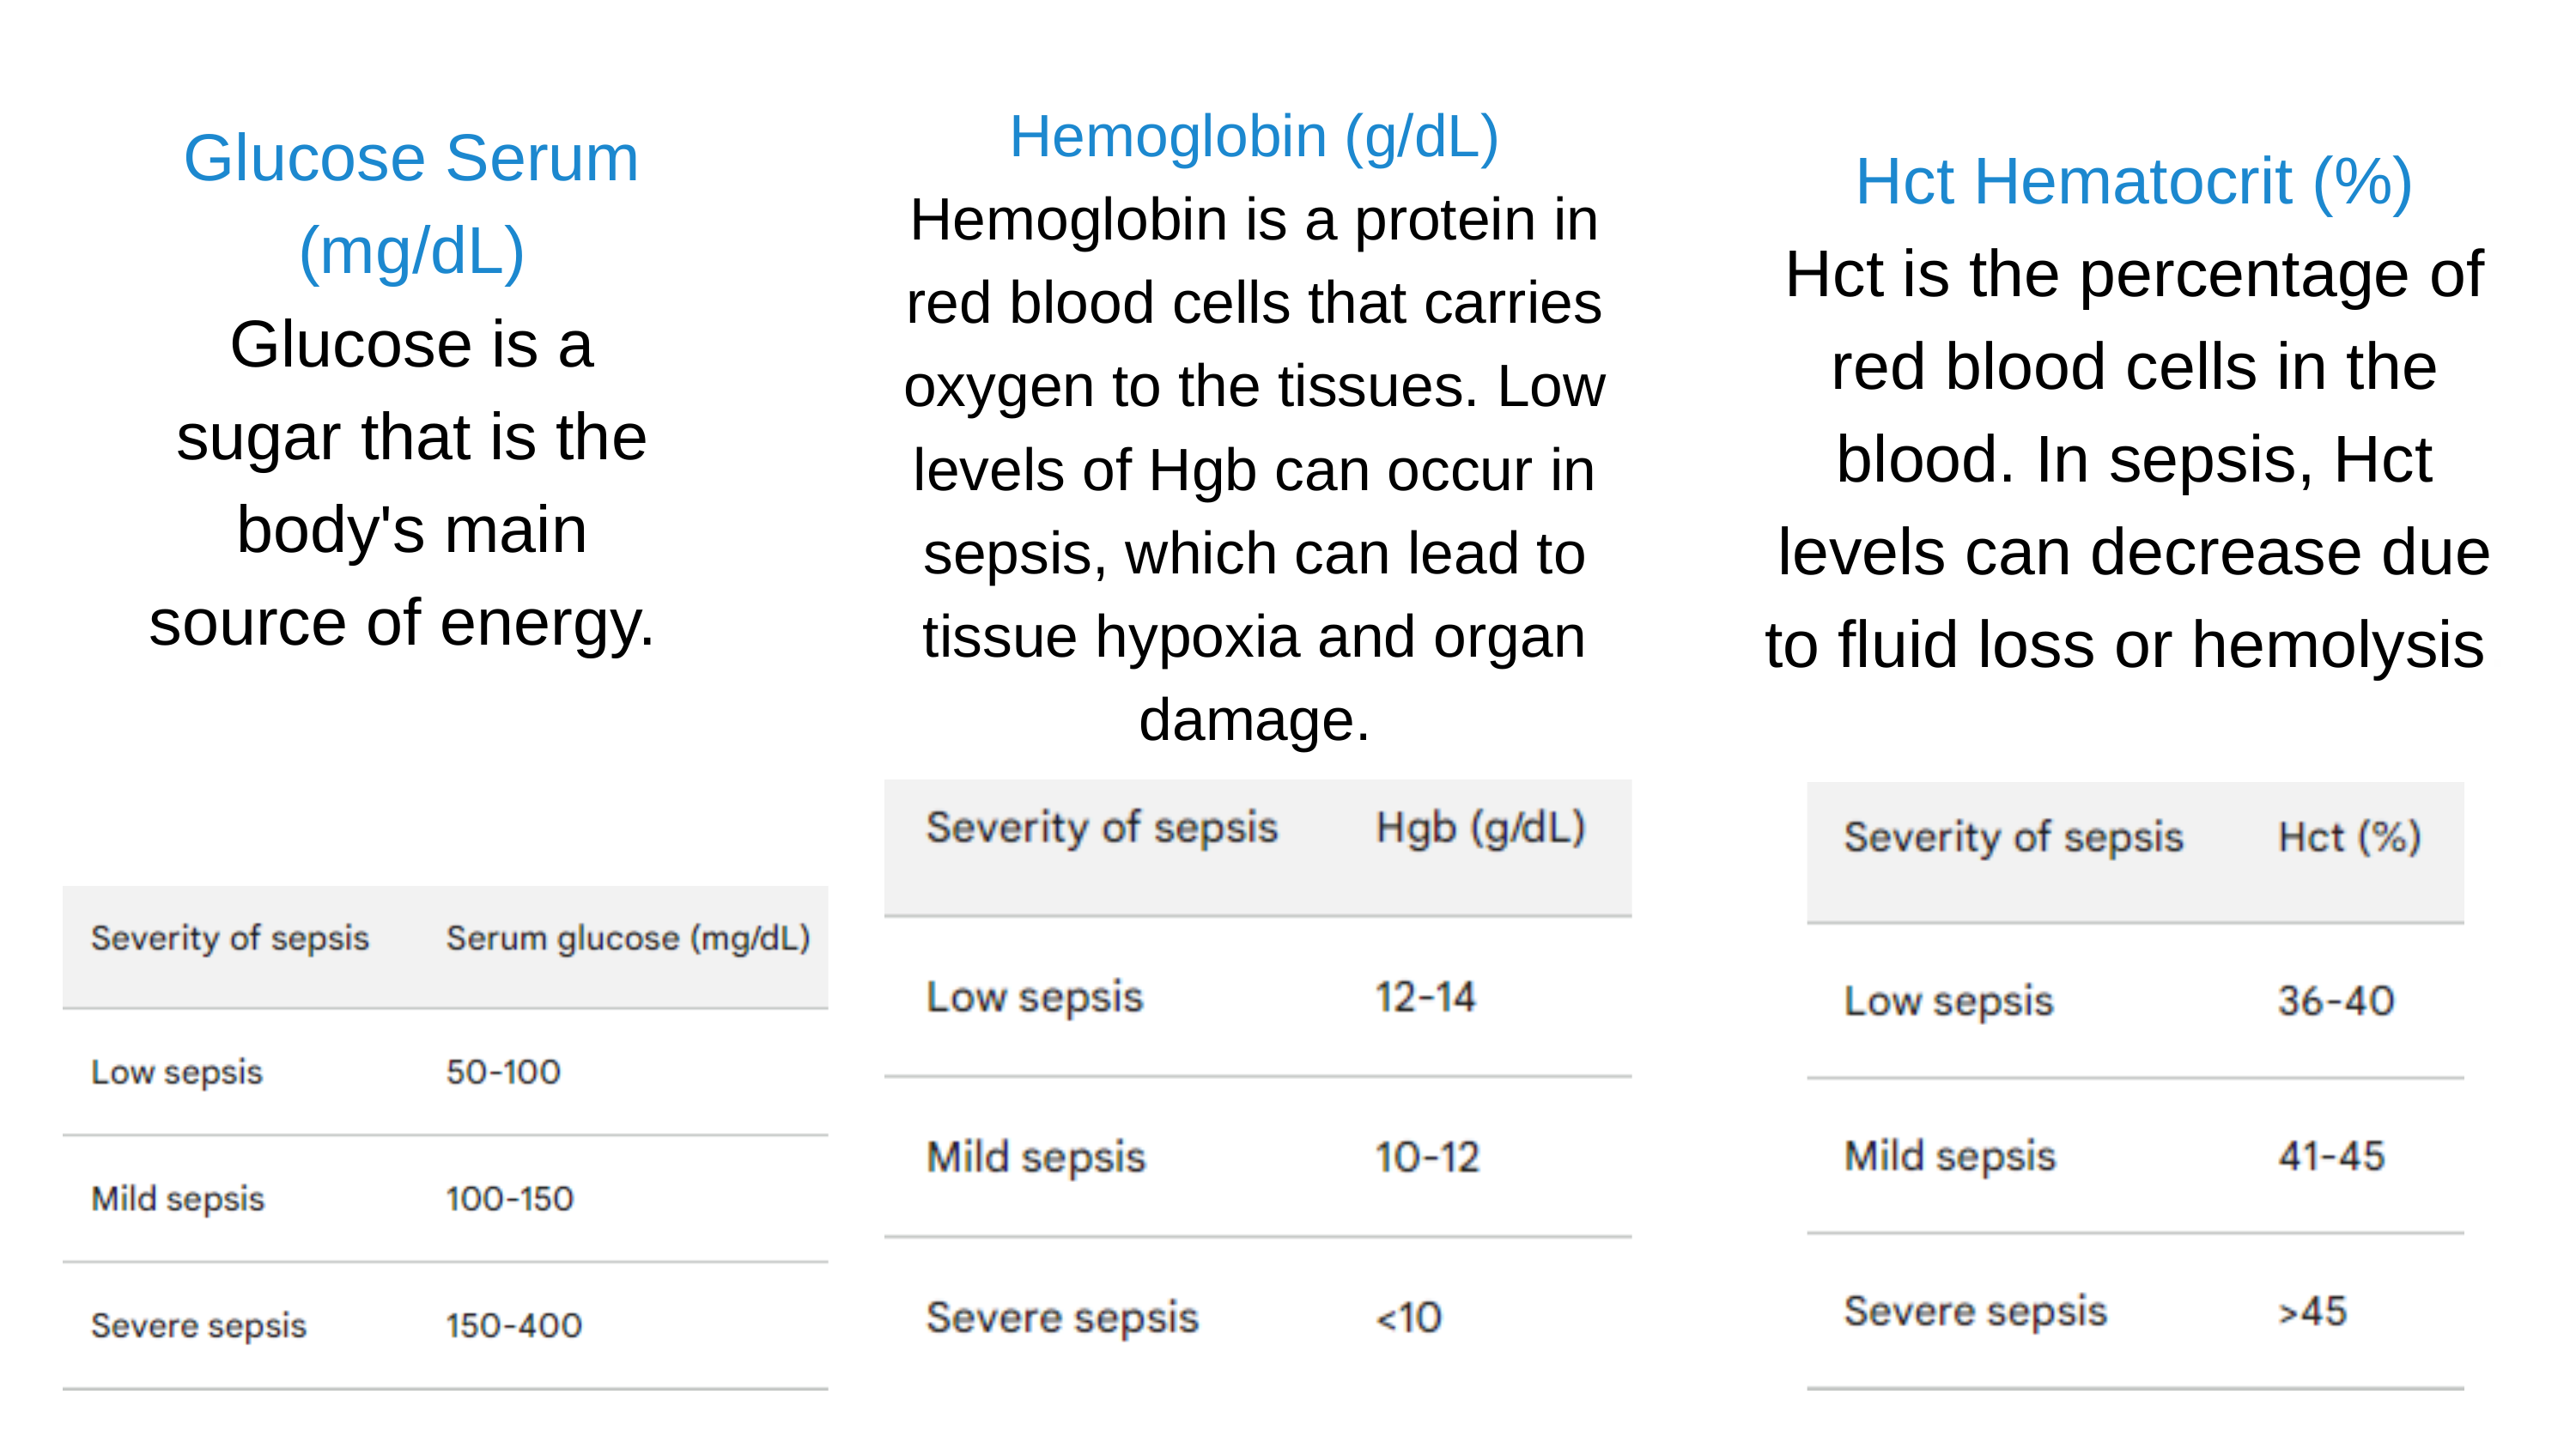

Hemoglobin (g/dL)
Hemoglobin is a protein in red blood cells that carries oxygen to the tissues. Low levels of Hgb can occur in sepsis, which can lead to tissue hypoxia and organ damage.
Glucose Serum (mg/dL)
Glucose is a sugar that is the body's main source of energy.
Hct Hematocrit (%)
Hct is the percentage of red blood cells in the blood. In sepsis, Hct levels can decrease due to fluid loss or hemolysis.